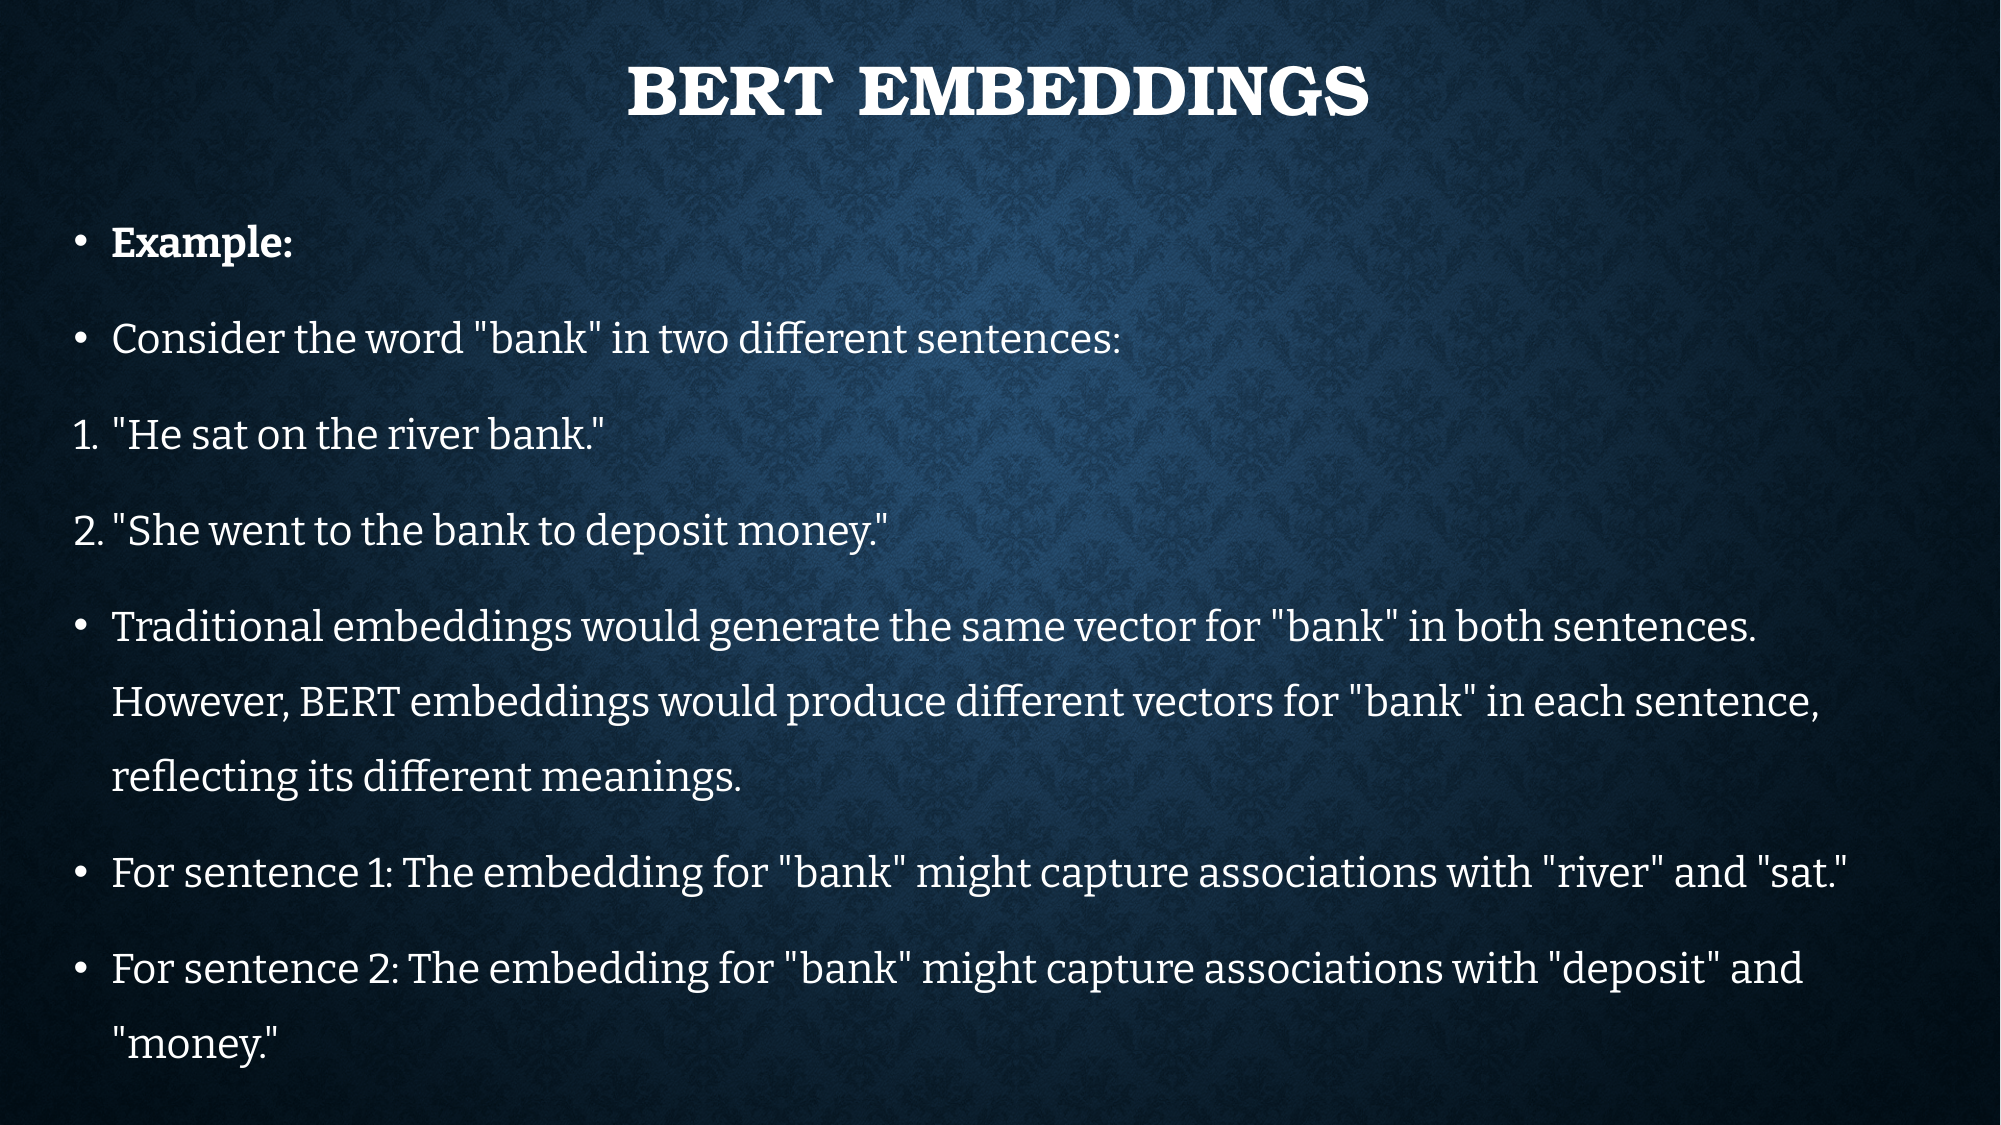

# Bert embeddings
Example:
Consider the word "bank" in two different sentences:
"He sat on the river bank."
"She went to the bank to deposit money."
Traditional embeddings would generate the same vector for "bank" in both sentences. However, BERT embeddings would produce different vectors for "bank" in each sentence, reflecting its different meanings.
For sentence 1: The embedding for "bank" might capture associations with "river" and "sat."
For sentence 2: The embedding for "bank" might capture associations with "deposit" and "money."